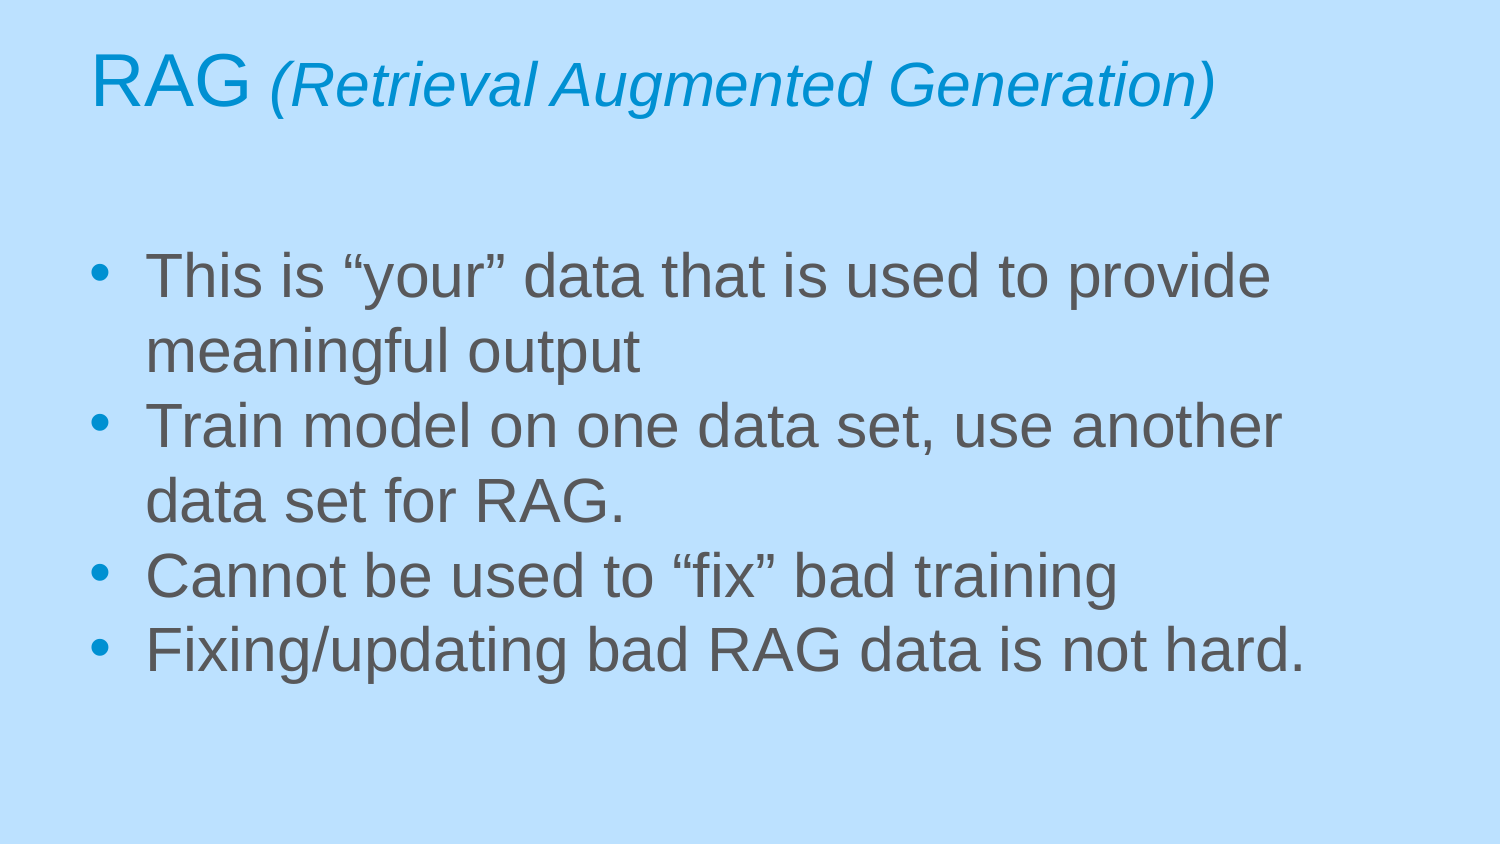

# RAG (Retrieval Augmented Generation)
This is “your” data that is used to provide meaningful output
Train model on one data set, use another data set for RAG.
Cannot be used to “fix” bad training
Fixing/updating bad RAG data is not hard.